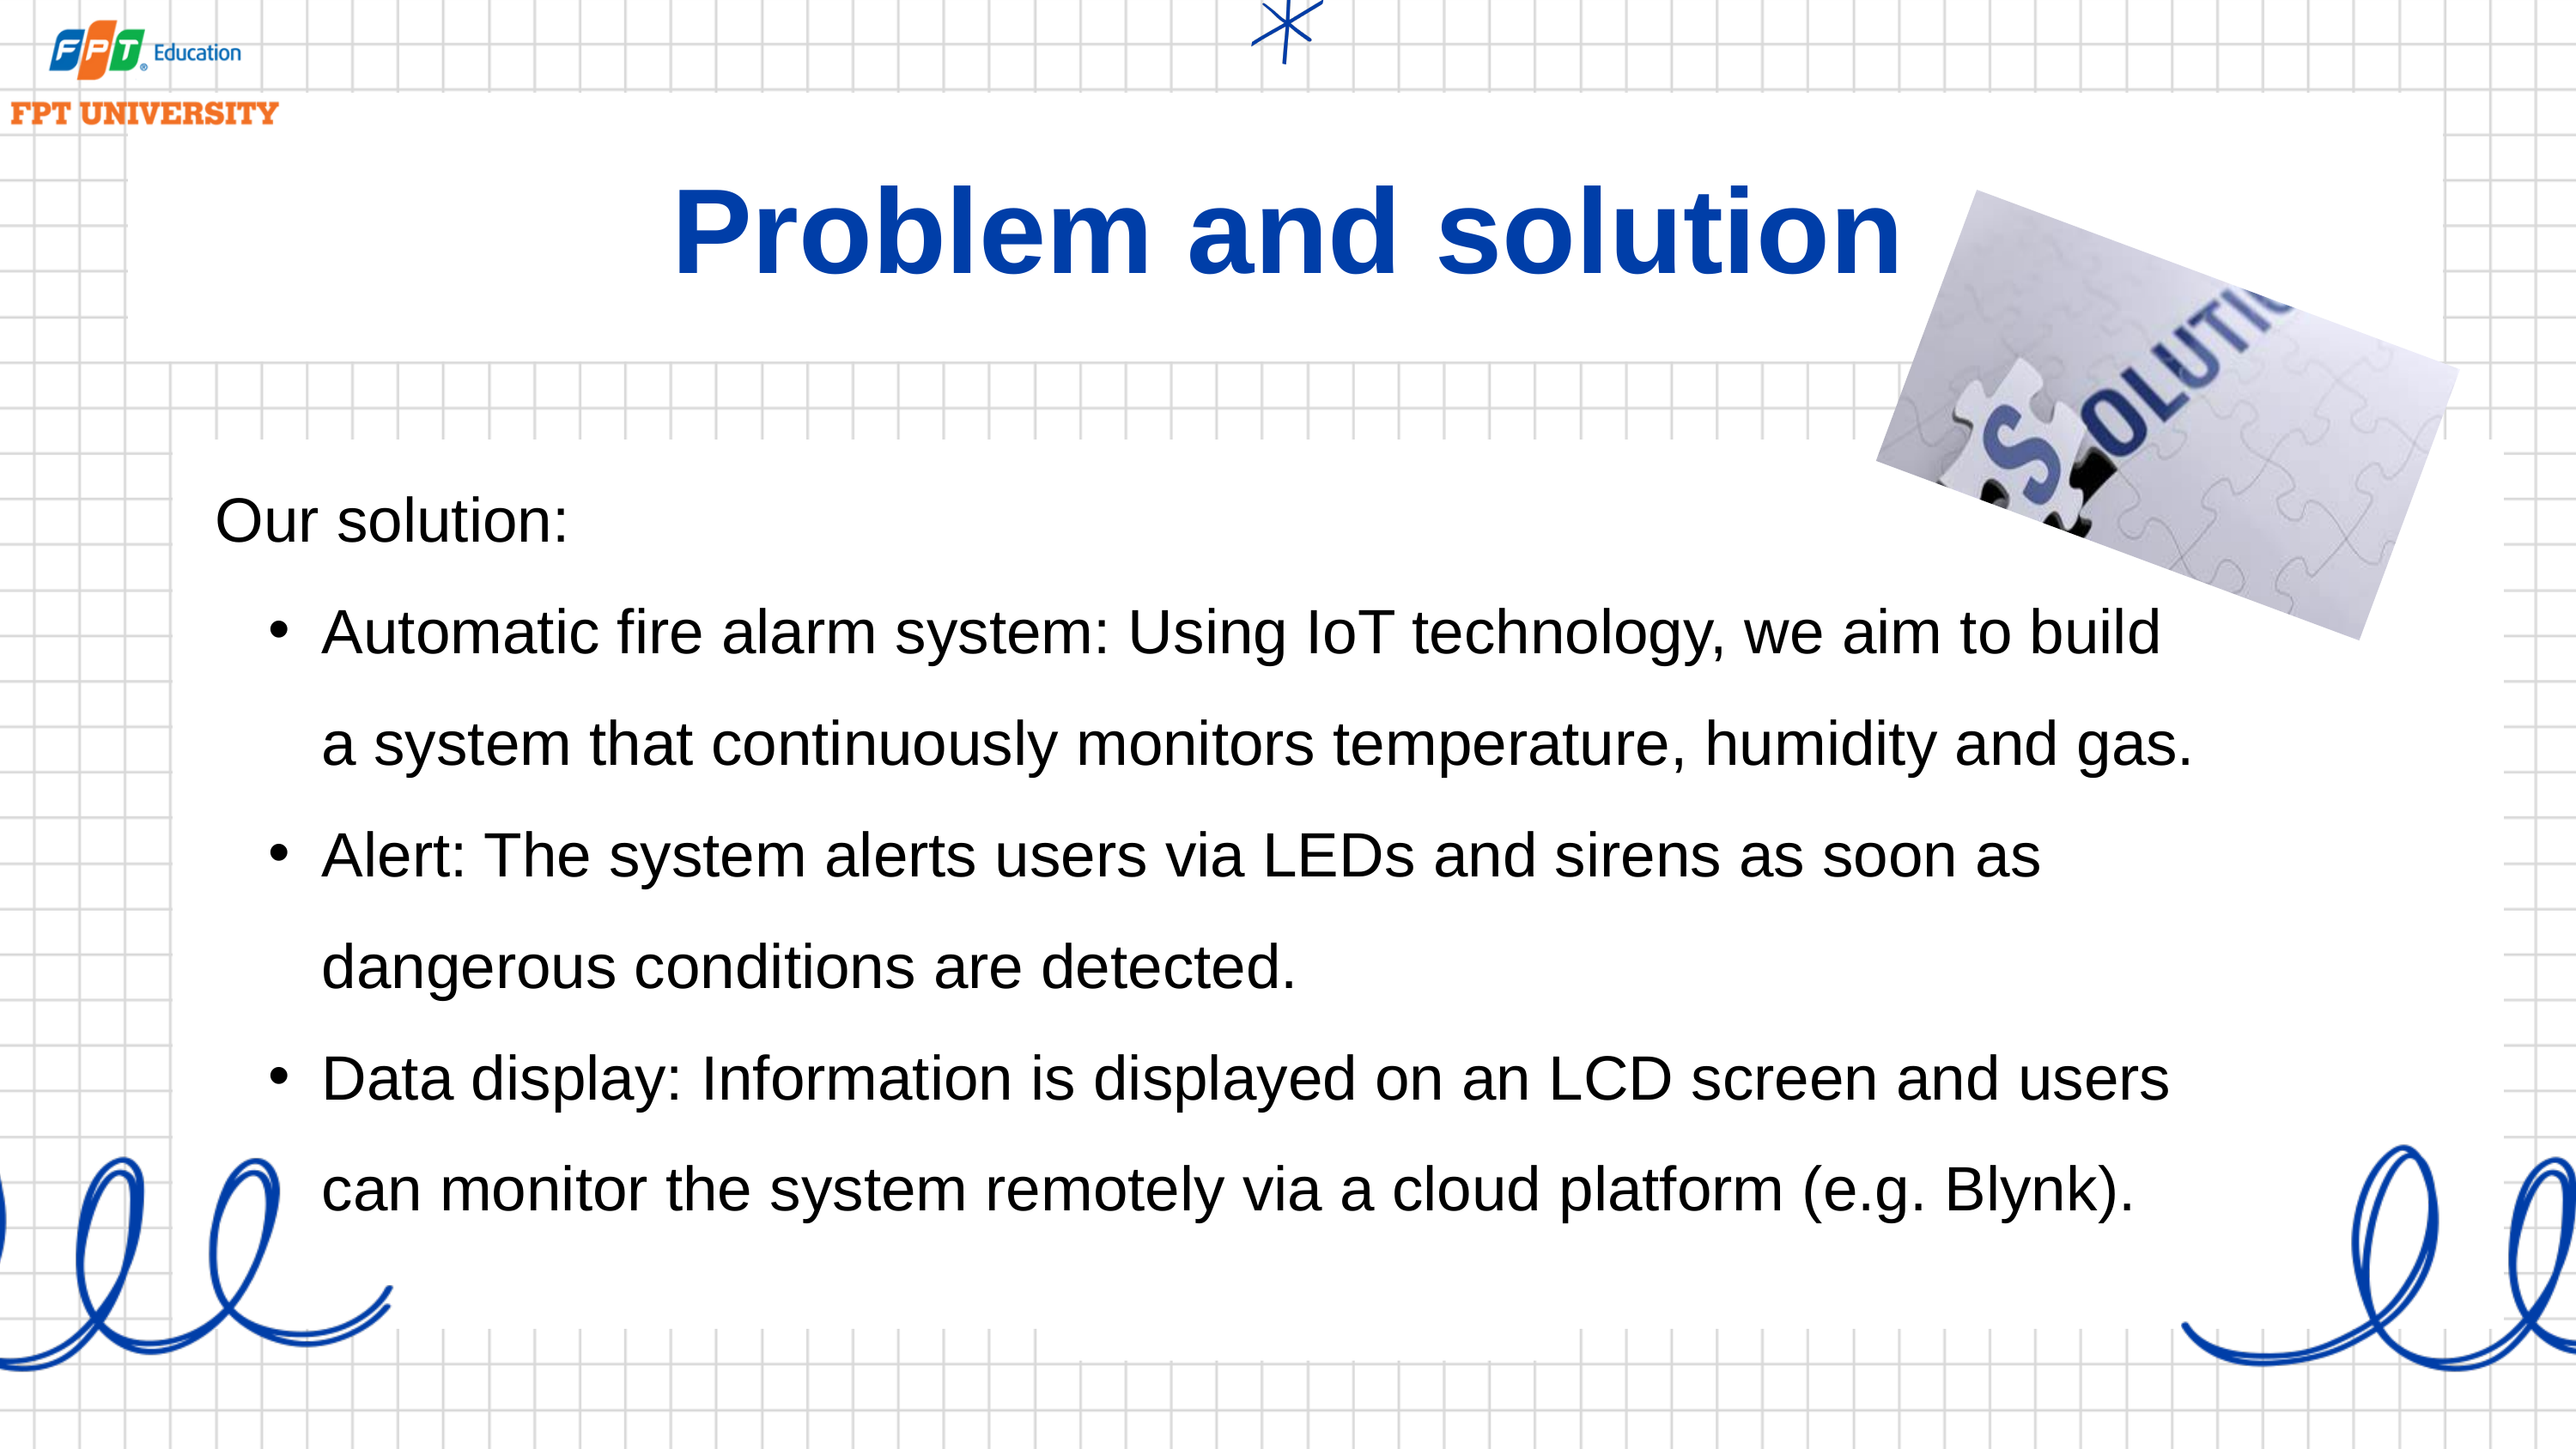

Problem and solution

Our solution:
Automatic fire alarm system: Using IoT technology, we aim to build a system that continuously monitors temperature, humidity and gas.
Alert: The system alerts users via LEDs and sirens as soon as dangerous conditions are detected.
Data display: Information is displayed on an LCD screen and users can monitor the system remotely via a cloud platform (e.g. Blynk).